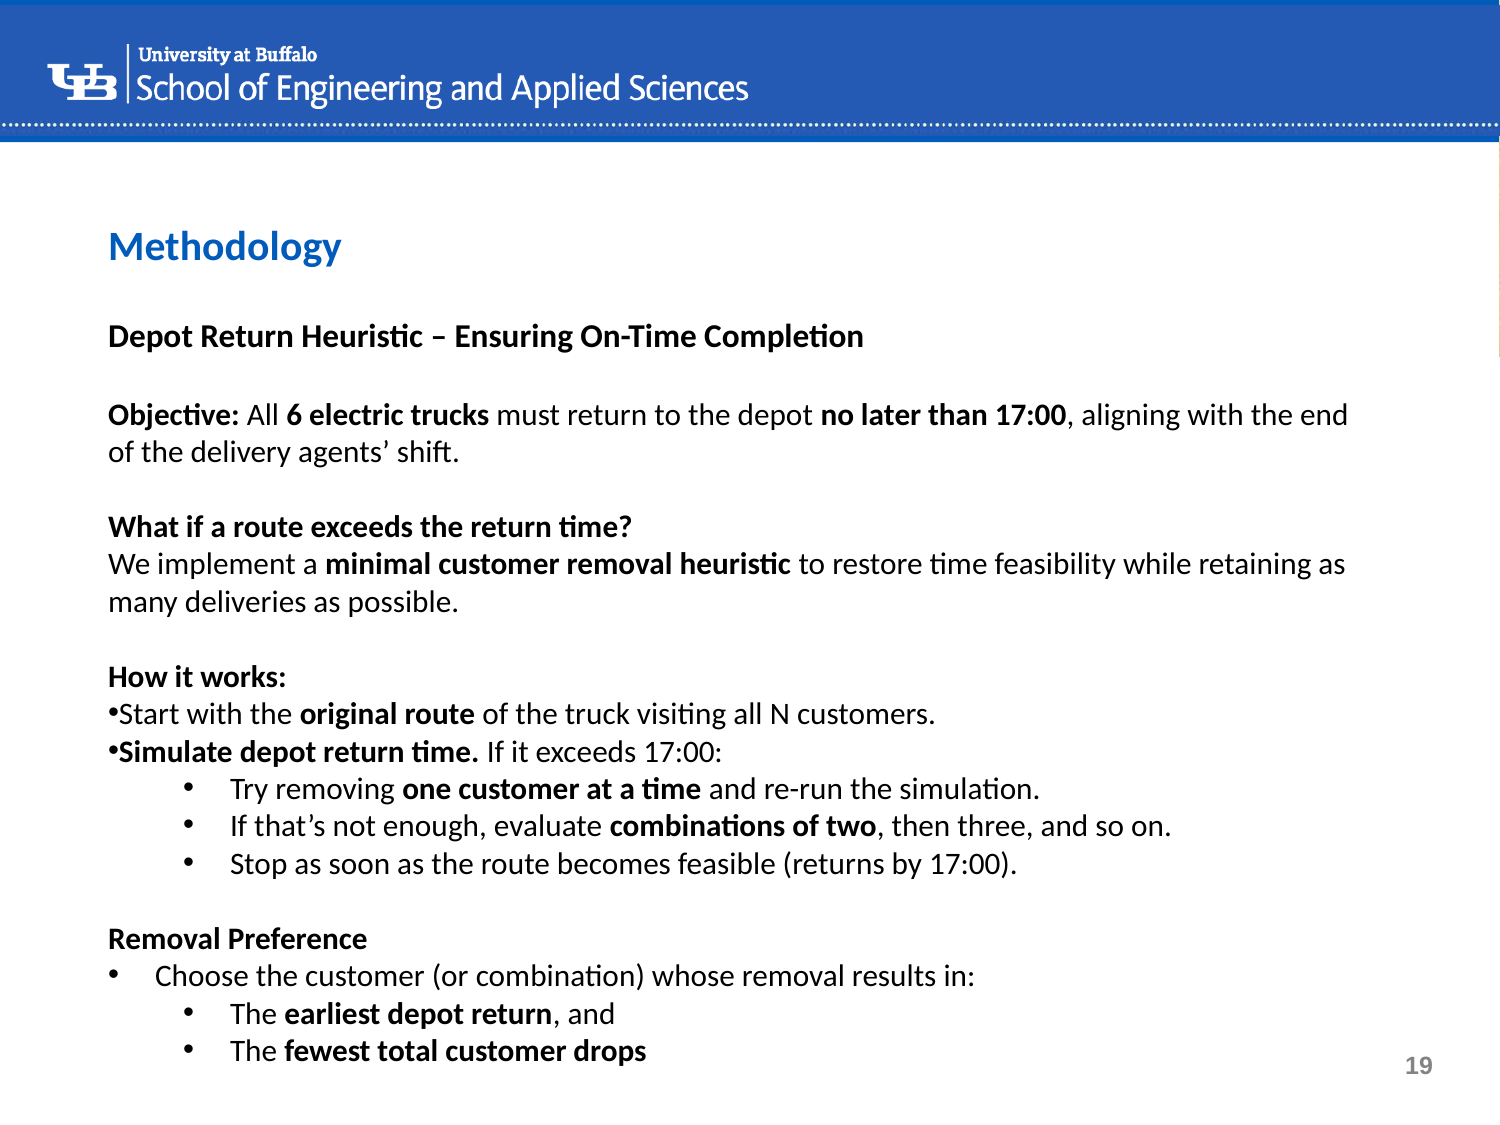

Methodology
Depot Return Heuristic – Ensuring On-Time Completion

Objective: All 6 electric trucks must return to the depot no later than 17:00, aligning with the end of the delivery agents’ shift.

What if a route exceeds the return time?
We implement a minimal customer removal heuristic to restore time feasibility while retaining as many deliveries as possible.

How it works:
Start with the original route of the truck visiting all N customers.
Simulate depot return time. If it exceeds 17:00:
Try removing one customer at a time and re-run the simulation.
If that’s not enough, evaluate combinations of two, then three, and so on.
Stop as soon as the route becomes feasible (returns by 17:00).

Removal Preference
Choose the customer (or combination) whose removal results in:
The earliest depot return, and
The fewest total customer drops